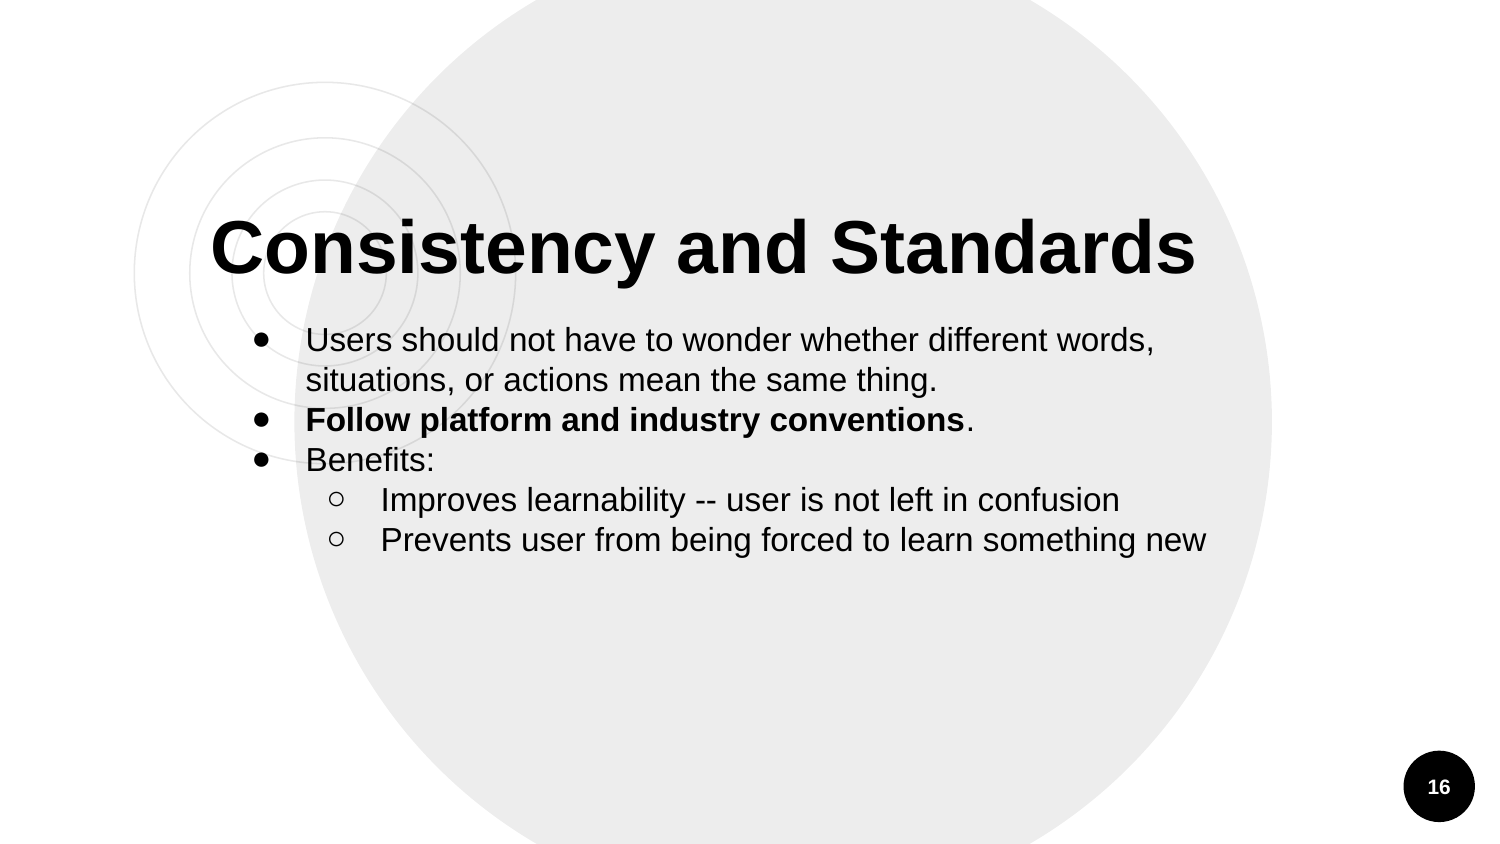

Consistency and Standards
Users should not have to wonder whether different words, situations, or actions mean the same thing.
Follow platform and industry conventions.
Benefits:
Improves learnability -- user is not left in confusion
Prevents user from being forced to learn something new
16